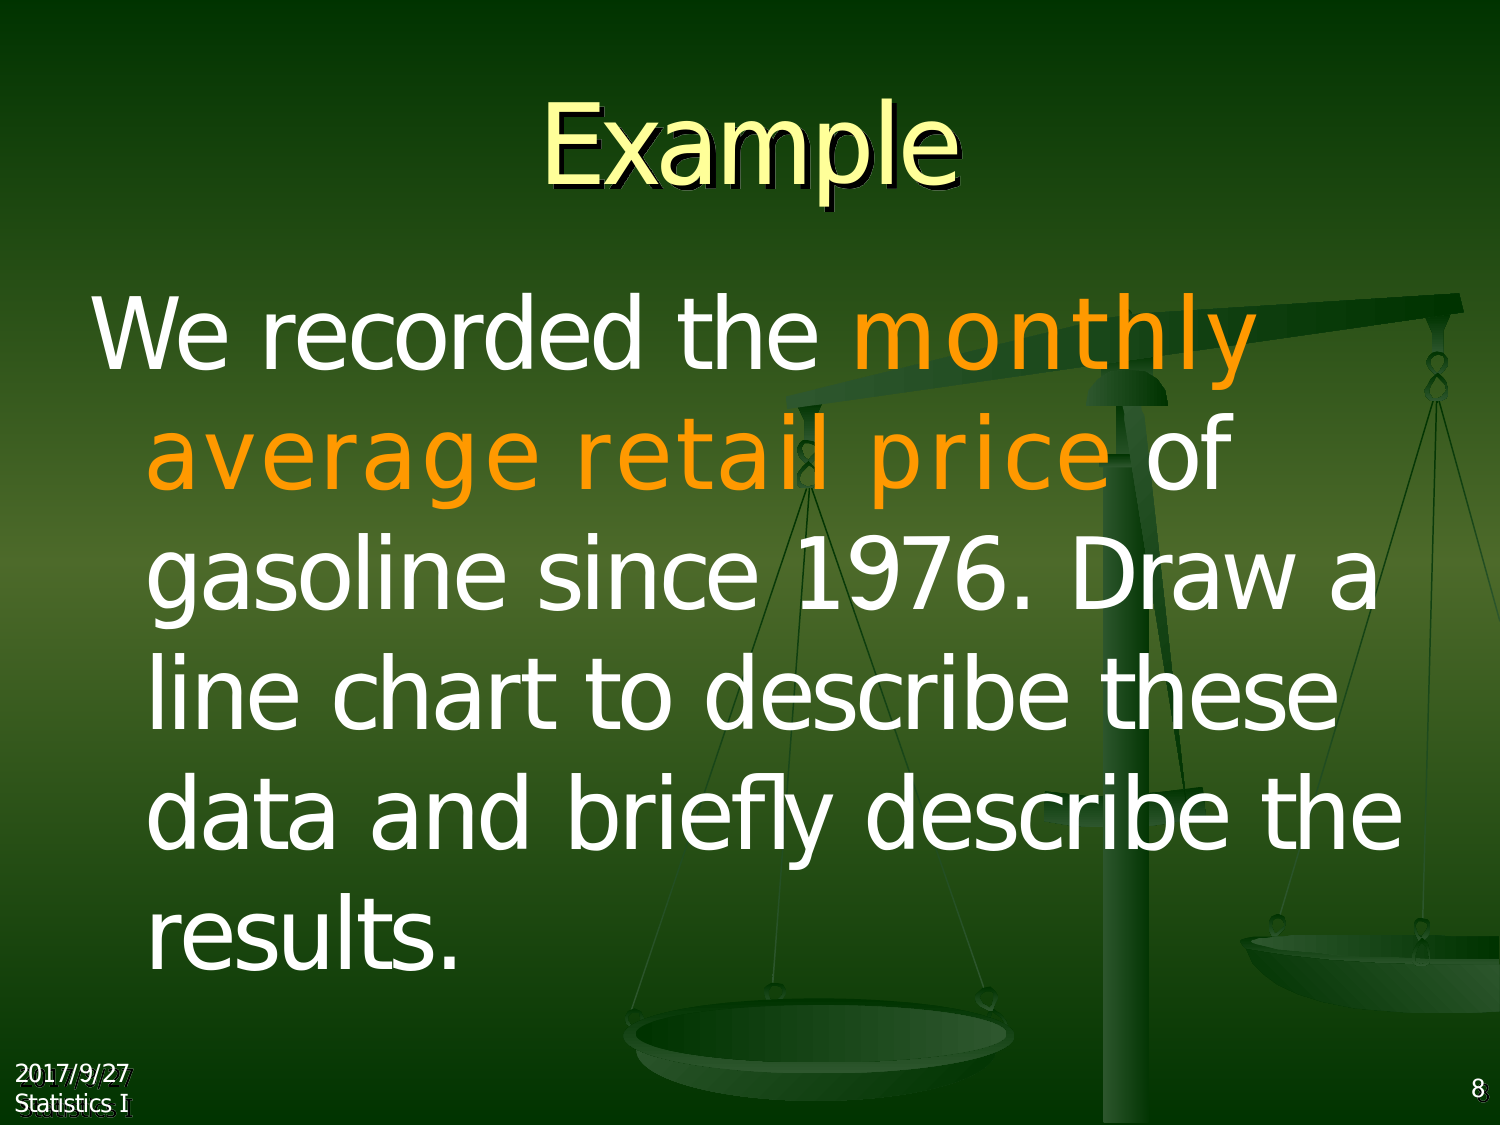

# Example
We recorded the monthly average retail price of gasoline since 1976. Draw a line chart to describe these data and briefly describe the results.
2017/9/27
Statistics I
8